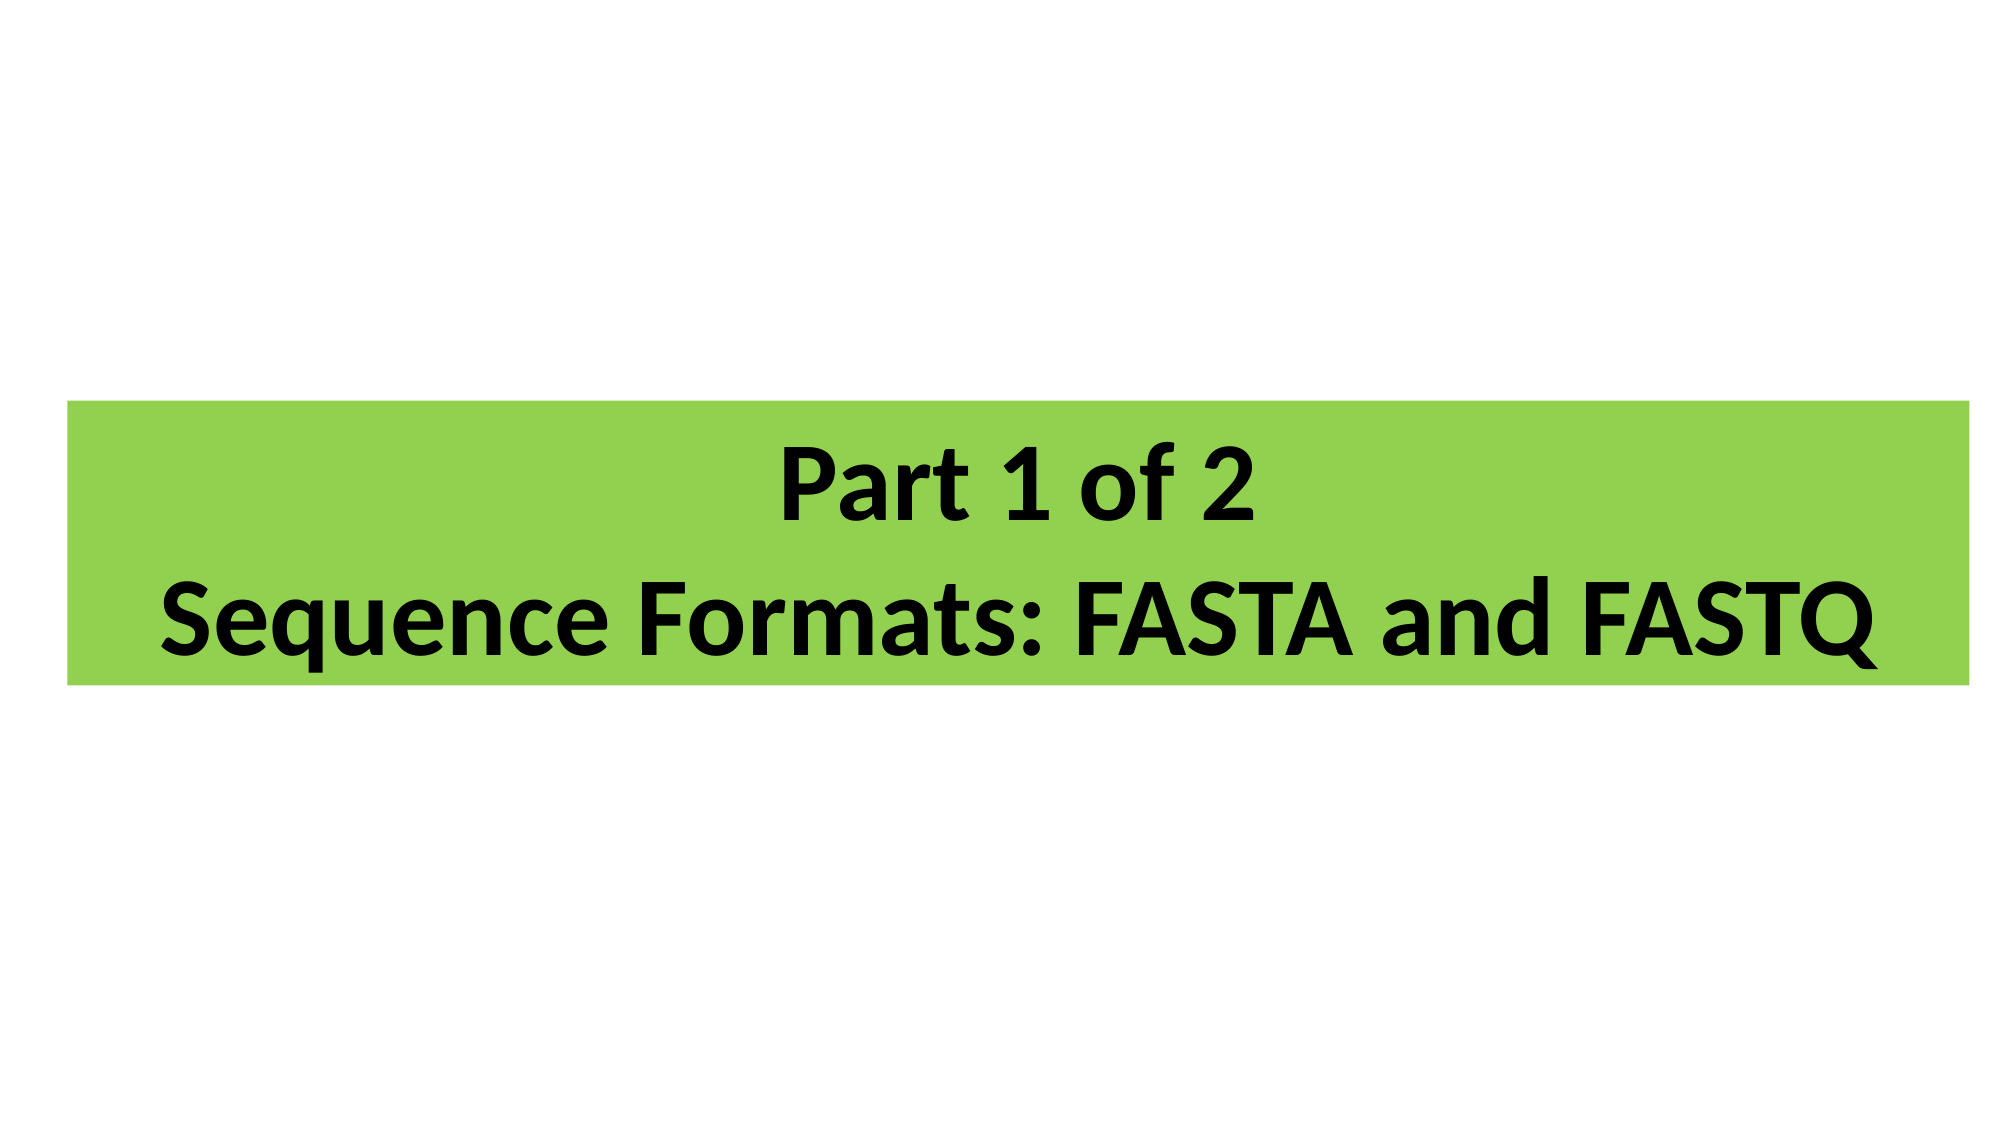

Part 1 of 2
Sequence Formats: FASTA and FASTQ